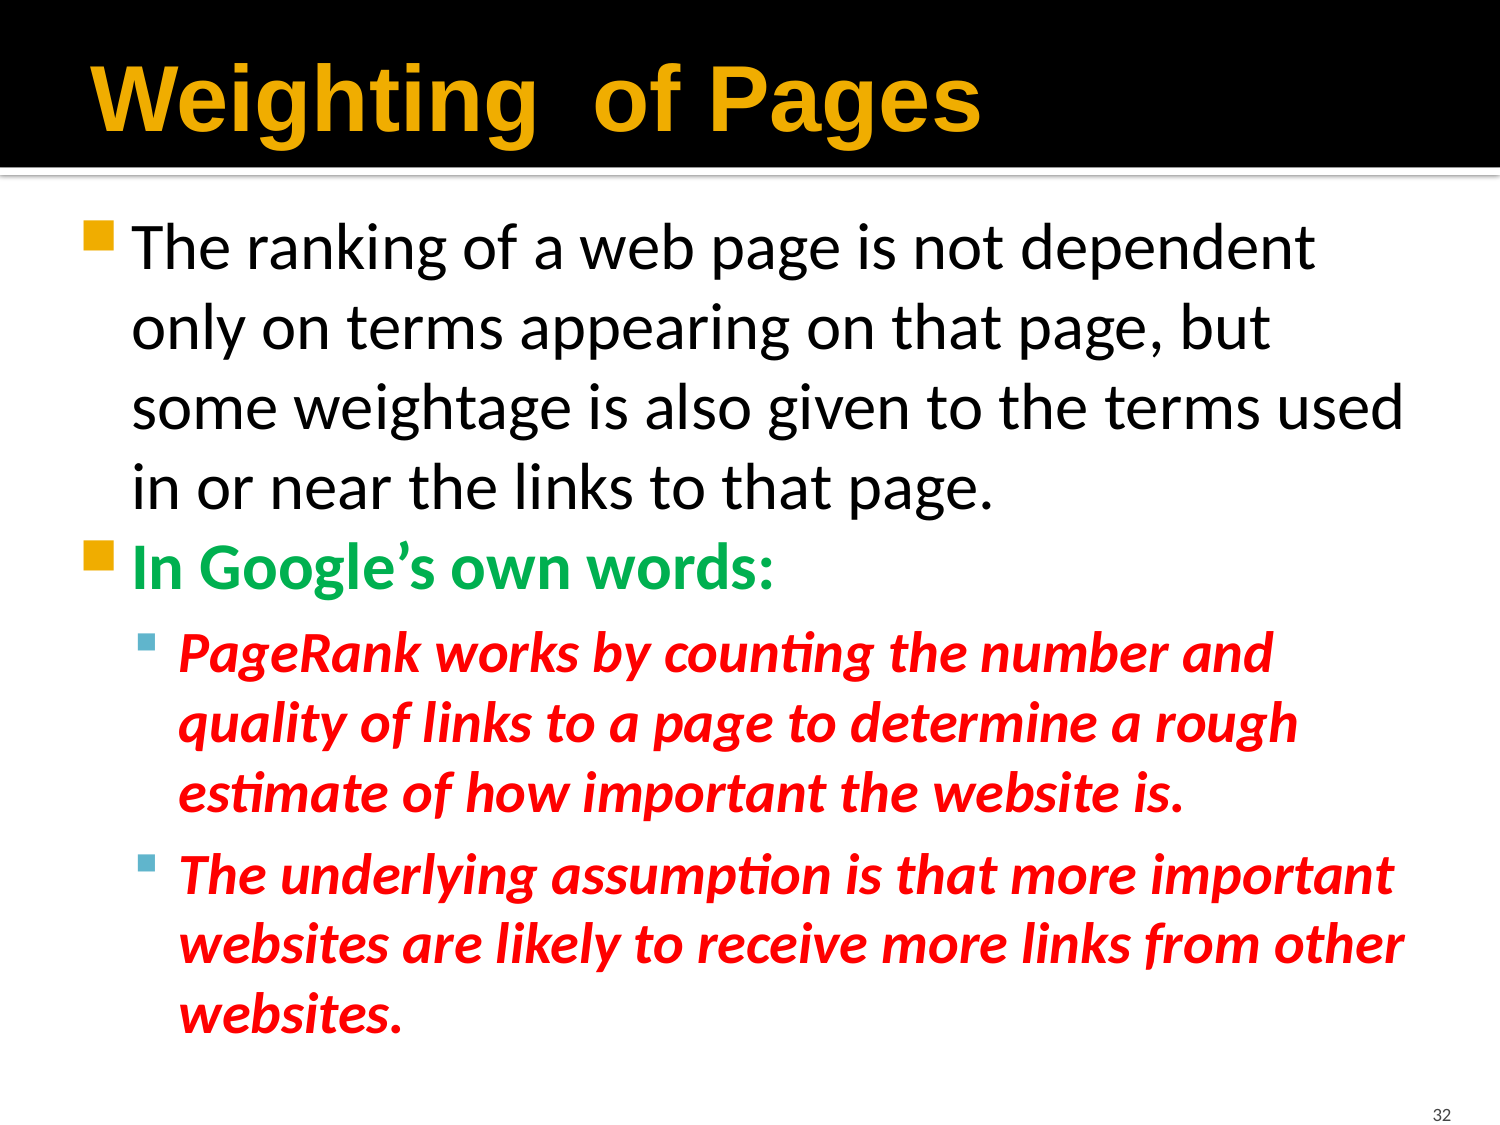

# Weighting  of Pages
The ranking of a web page is not dependent only on terms appearing on that page, but some weightage is also given to the terms used in or near the links to that page.
In Google’s own words:
PageRank works by counting the number and quality of links to a page to determine a rough estimate of how important the website is.
The underlying assumption is that more important websites are likely to receive more links from other websites.

32